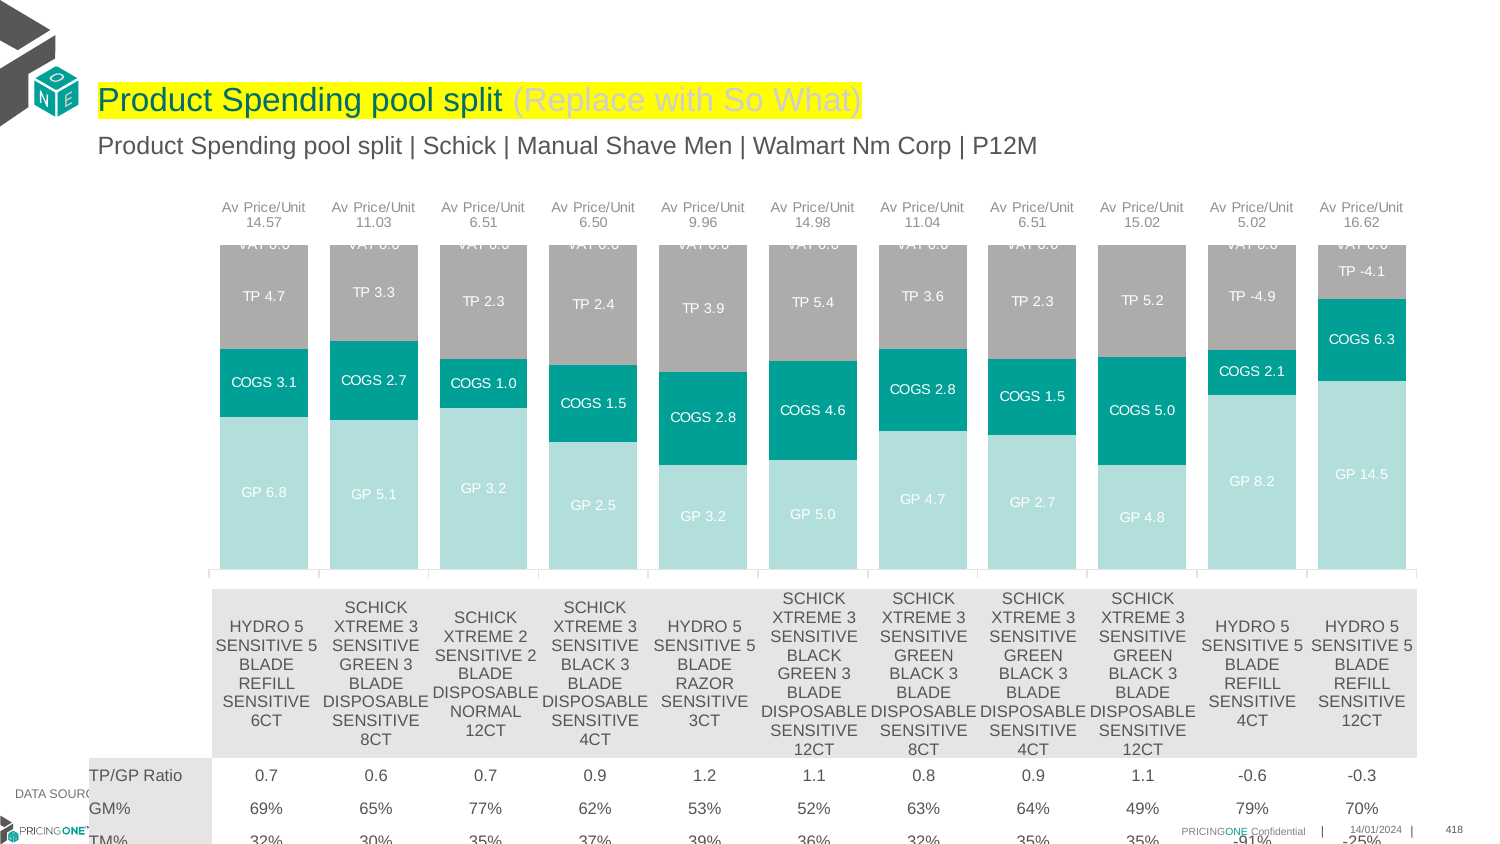

# Product Spending pool split (Replace with So What)
Product Spending pool split | Schick | Manual Shave Men | Walmart Nm Corp | P12M

### Chart

| Category | GP | COGS | TP | VAT |
|---|---|---|---|---|
| Av Price/Unit 14.57 | 6.834024652851955 | 3.066840660827458 | 4.6694399772128445 | 0.0 |
| Av Price/Unit 11.03 | 5.061522740760723 | 2.7044554019422713 | 3.261581818181818 | 0.0 |
| Av Price/Unit 6.51 | 3.2334426633358953 | 0.978279915449654 | 2.299730149884703 | 0.0 |
| Av Price/Unit 6.50 | 2.5448640435753433 | 1.546470958792882 | 2.408151879919706 | 0.0 |
| Av Price/Unit 9.96 | 3.214683695951529 | 2.8424081520242357 | 3.9038224834756257 | 0.0 |
| Av Price/Unit 14.98 | 5.040524876695438 | 4.5703 | 5.370473931360461 | 0.0 |
| Av Price/Unit 11.04 | 4.7177 | 2.7761 | 3.5501560439560427 | 0.0 |
| Av Price/Unit 6.51 | 2.6842 | 1.5422 | 2.282073205741627 | 0.0 |
| Av Price/Unit 15.02 | 4.8102 | 5.0165 | 5.1944437710437725 | 0.0 |
| Av Price/Unit 5.02 | 8.1992 | 2.1174999999999997 | -4.9168 | 0.0 |
| Av Price/Unit 16.62 | 14.45826181818182 | 6.289221818181817 | -4.1293018181818155 | 0.0 |
|  | HYDRO 5 SENSITIVE 5 BLADE REFILL SENSITIVE 6CT | SCHICK XTREME 3 SENSITIVE GREEN 3 BLADE DISPOSABLE SENSITIVE 8CT | SCHICK XTREME 2 SENSITIVE 2 BLADE DISPOSABLE NORMAL 12CT | SCHICK XTREME 3 SENSITIVE BLACK 3 BLADE DISPOSABLE SENSITIVE 4CT | HYDRO 5 SENSITIVE 5 BLADE RAZOR SENSITIVE 3CT | SCHICK XTREME 3 SENSITIVE BLACK GREEN 3 BLADE DISPOSABLE SENSITIVE 12CT | SCHICK XTREME 3 SENSITIVE GREEN BLACK 3 BLADE DISPOSABLE SENSITIVE 8CT | SCHICK XTREME 3 SENSITIVE GREEN BLACK 3 BLADE DISPOSABLE SENSITIVE 4CT | SCHICK XTREME 3 SENSITIVE GREEN BLACK 3 BLADE DISPOSABLE SENSITIVE 12CT | HYDRO 5 SENSITIVE 5 BLADE REFILL SENSITIVE 4CT | HYDRO 5 SENSITIVE 5 BLADE REFILL SENSITIVE 12CT |
| --- | --- | --- | --- | --- | --- | --- | --- | --- | --- | --- | --- |
| TP/GP Ratio | 0.7 | 0.6 | 0.7 | 0.9 | 1.2 | 1.1 | 0.8 | 0.9 | 1.1 | -0.6 | -0.3 |
| GM% | 69% | 65% | 77% | 62% | 53% | 52% | 63% | 64% | 49% | 79% | 70% |
| TM% | 32% | 30% | 35% | 37% | 39% | 36% | 32% | 35% | 35% | -91% | -25% |
DATA SOURCE: Client P&L

14/01/2024
418